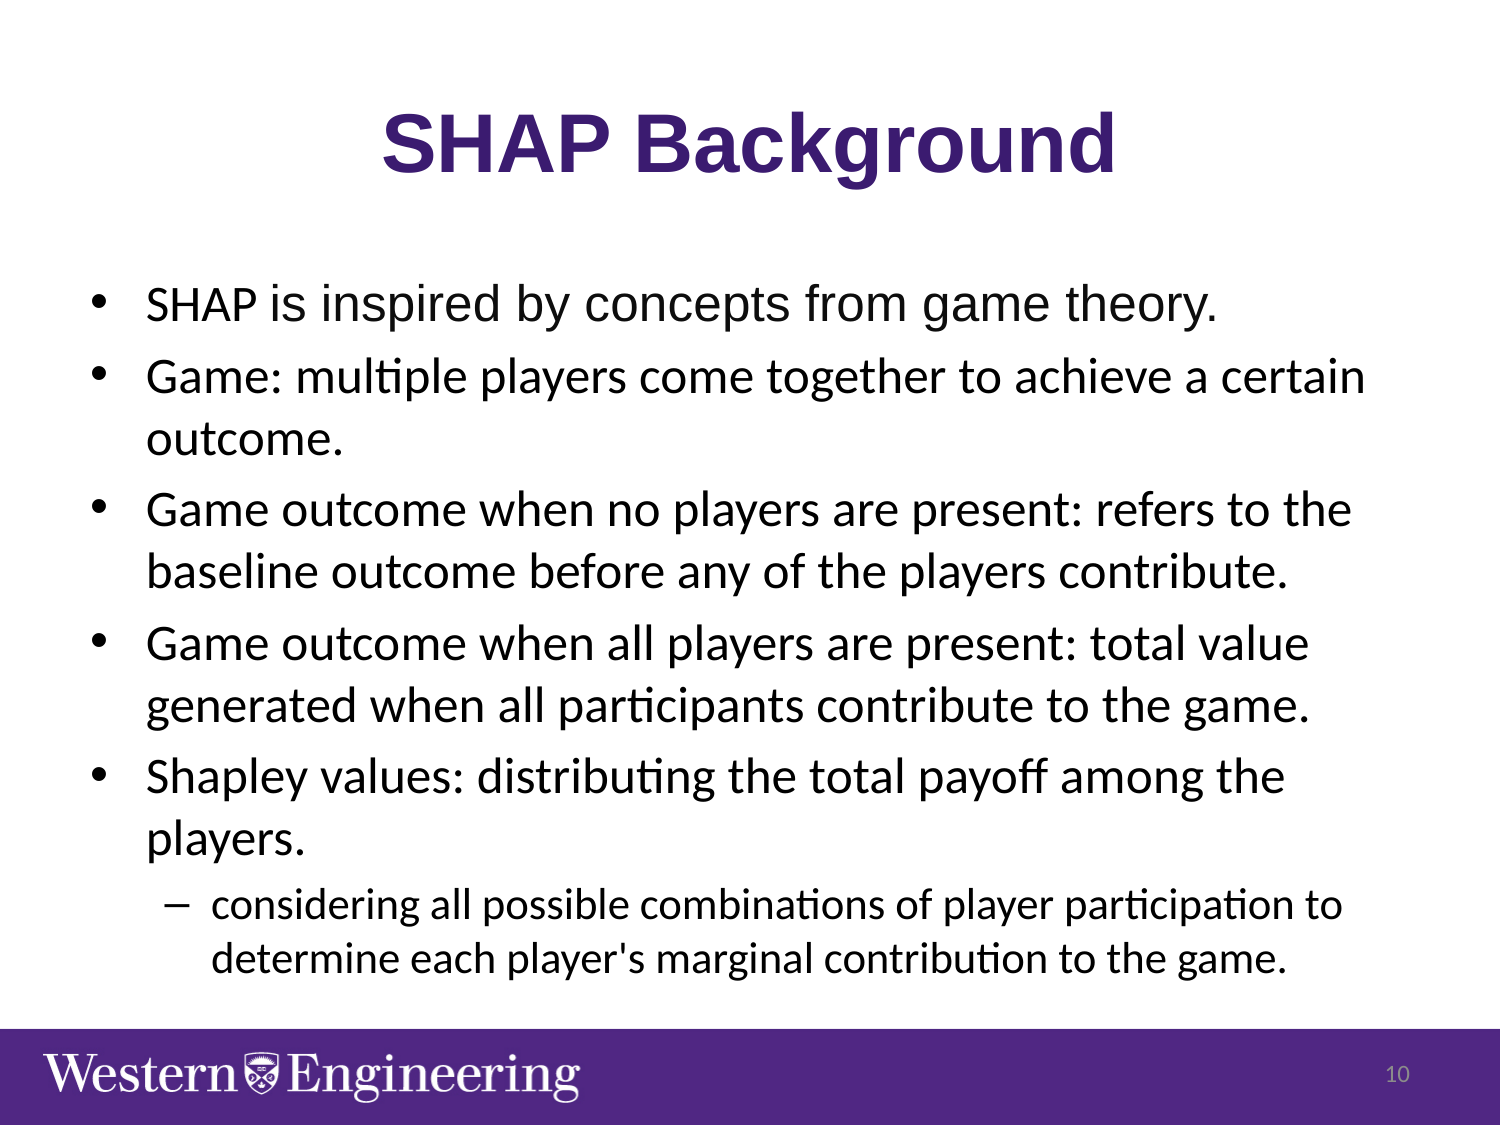

# SHAP Background
SHAP is inspired by concepts from game theory.
Game: multiple players come together to achieve a certain outcome.
Game outcome when no players are present: refers to the baseline outcome before any of the players contribute.
Game outcome when all players are present: total value generated when all participants contribute to the game.
Shapley values: distributing the total payoff among the players.
considering all possible combinations of player participation to determine each player's marginal contribution to the game.
10